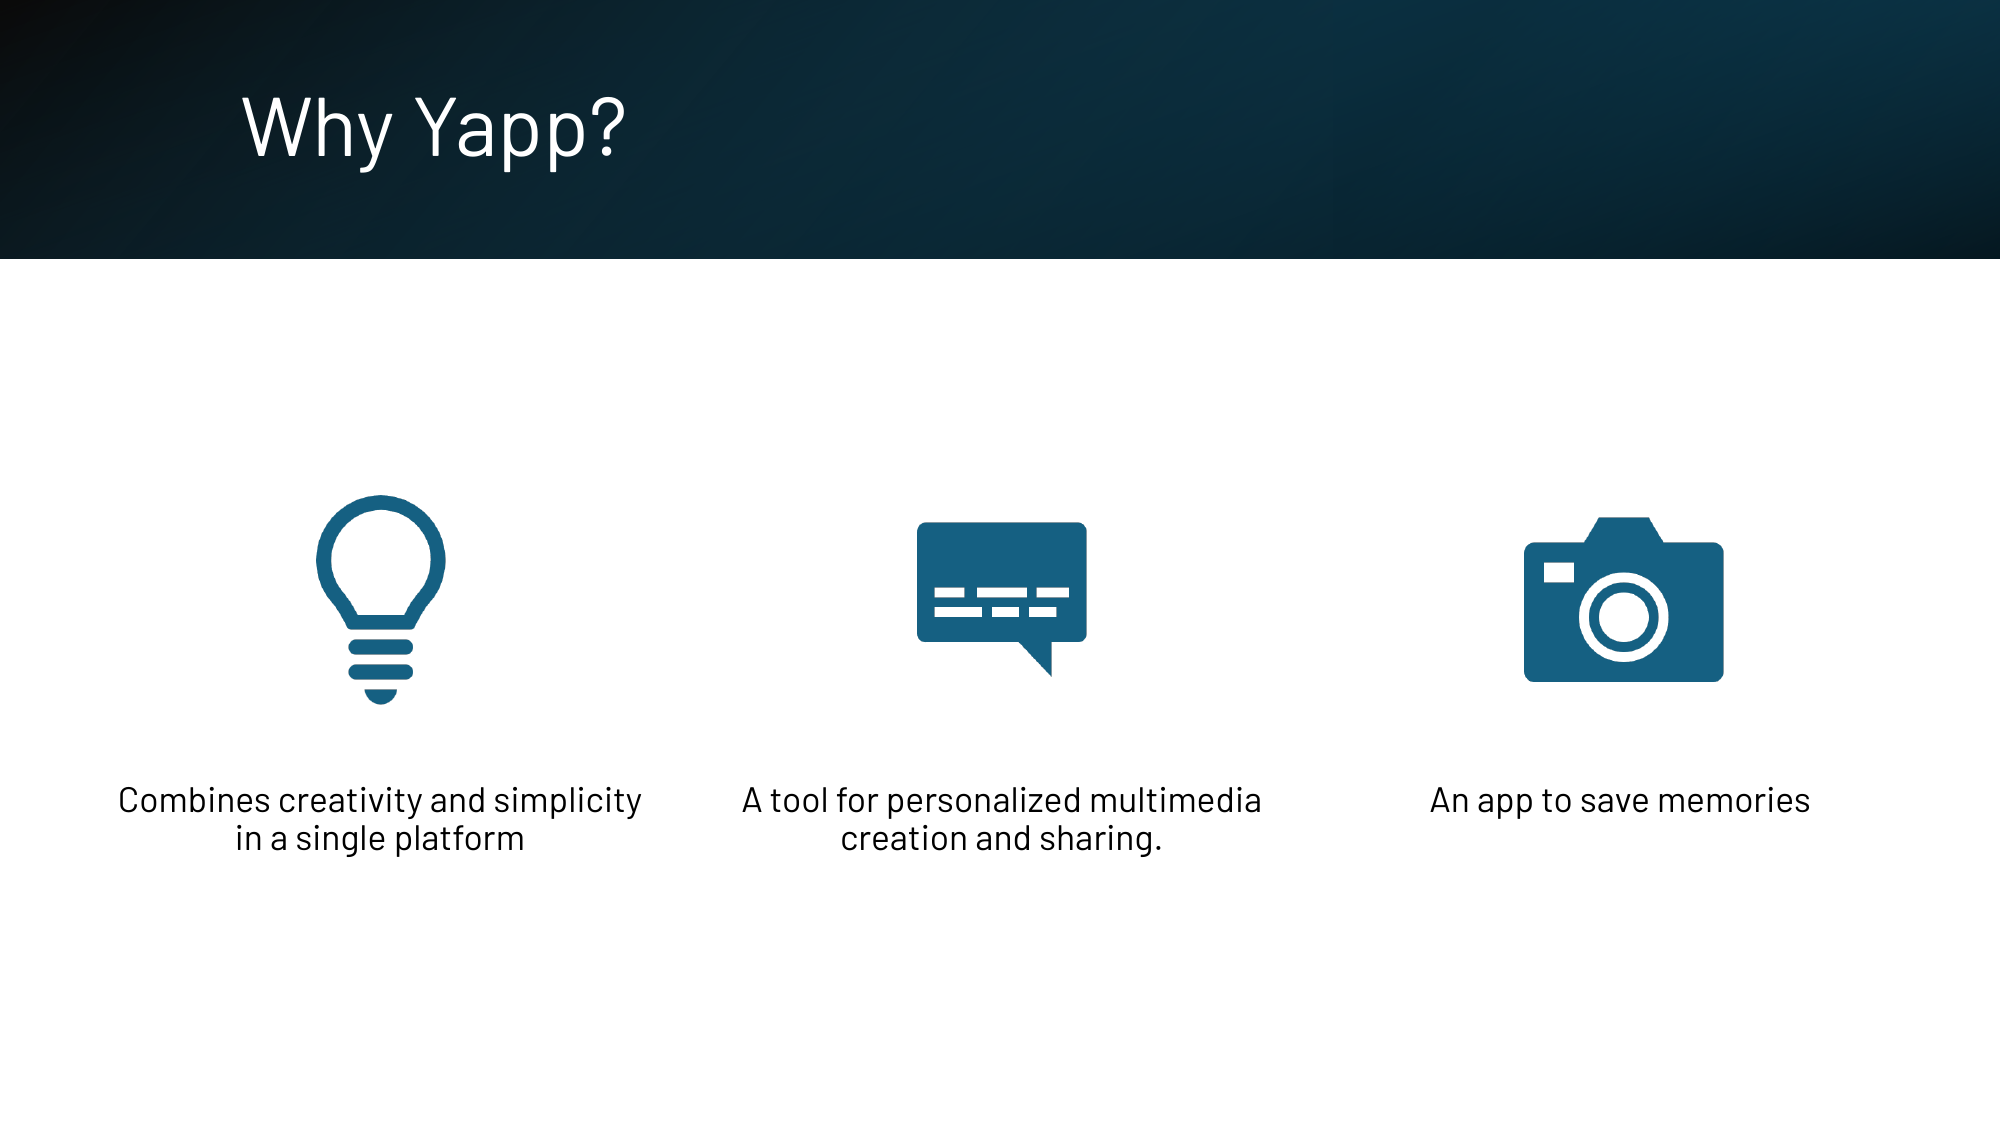

# Why Yapp?
Combines creativity and simplicity in a single platform
A tool for personalized multimedia creation and sharing.
An app to save memories